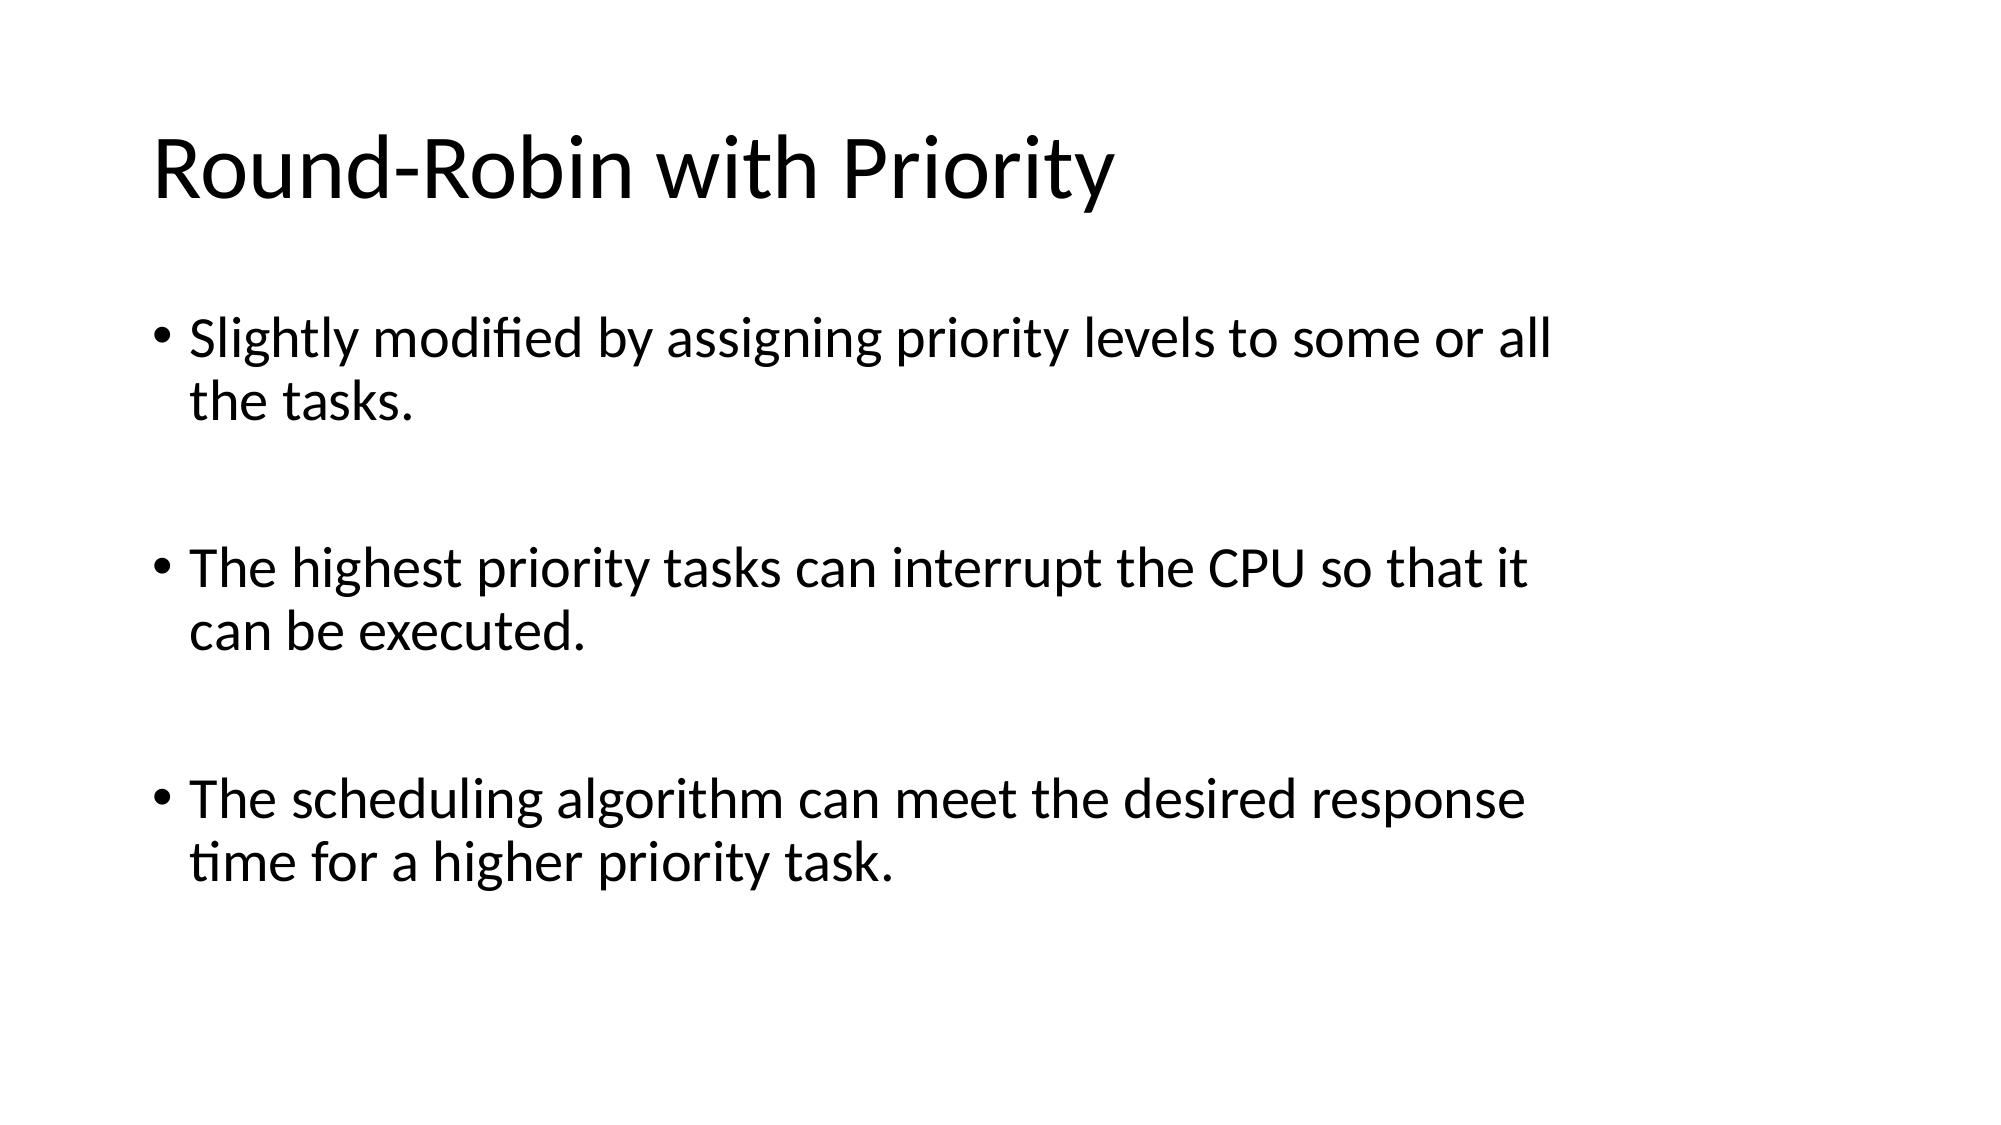

# Round-Robin with Priority
Slightly modified by assigning priority levels to some or all the tasks.

The highest priority tasks can interrupt the CPU so that it can be executed.

The scheduling algorithm can meet the desired response time for a higher priority task.